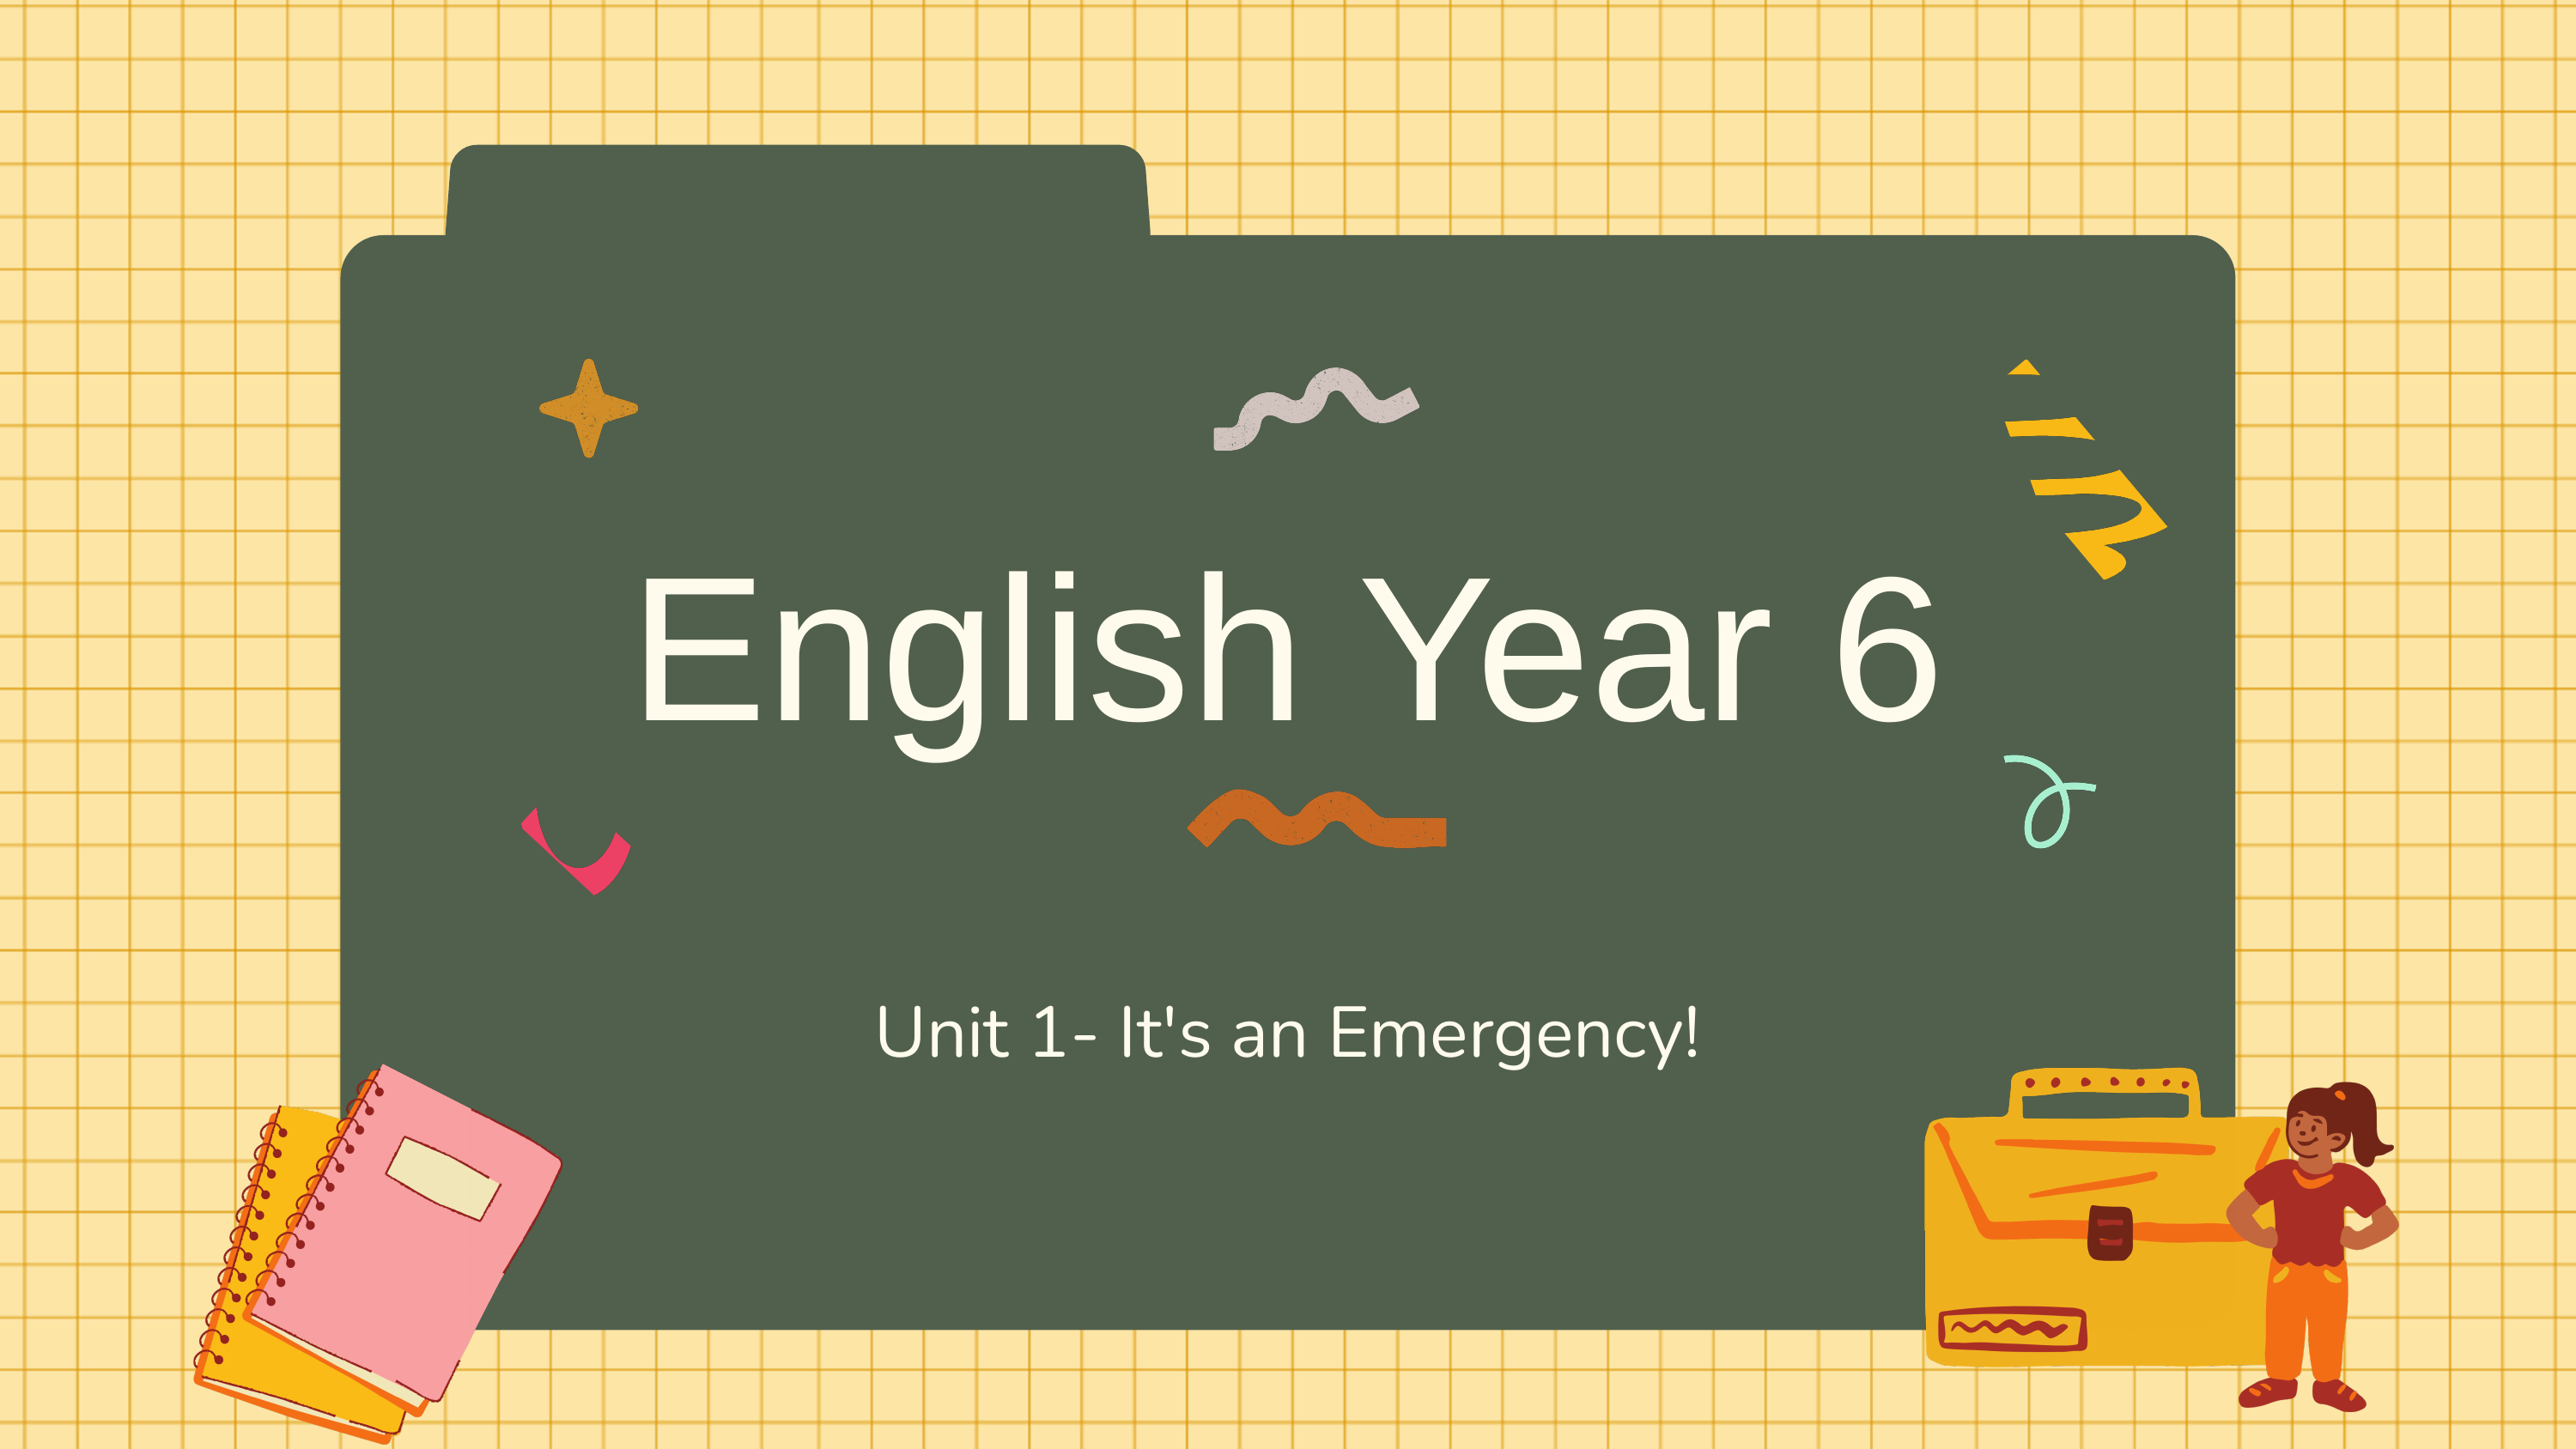

English Year 6

Unit 1- It's an Emergency!